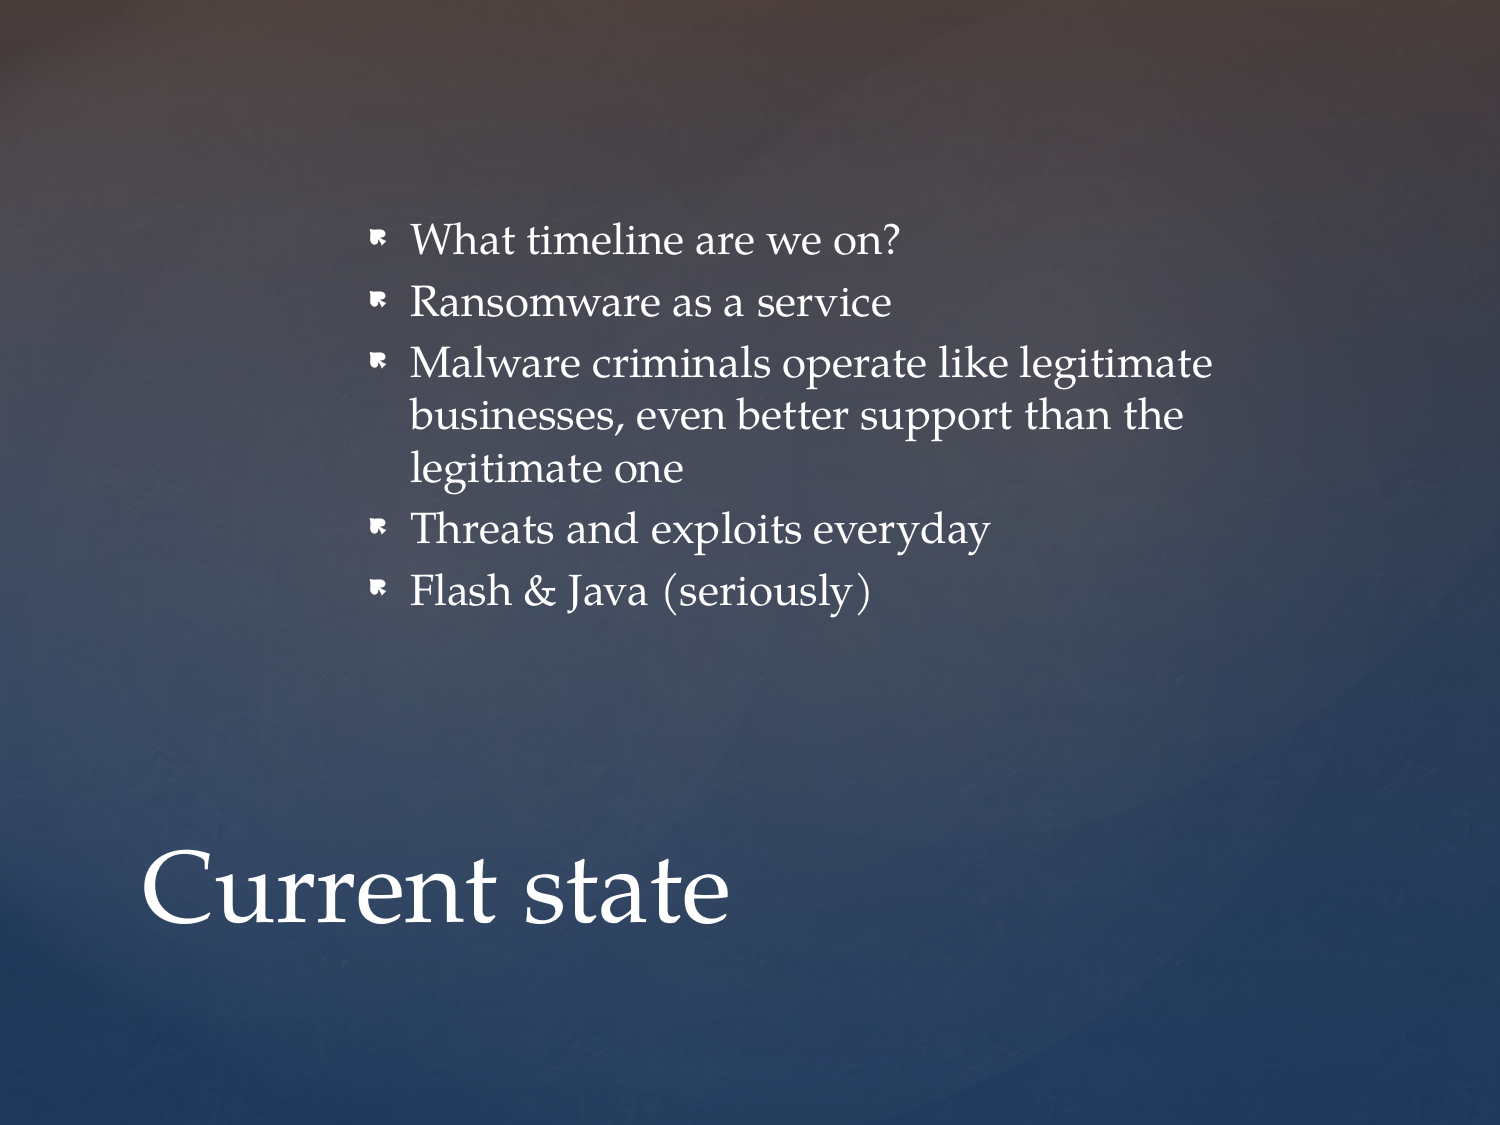

What timeline are we on?
Ransomware as a service
Malware criminals operate like legitimate businesses, even better support than the legitimate one
Threats and exploits everyday
Flash & Java (seriously)
# Current state